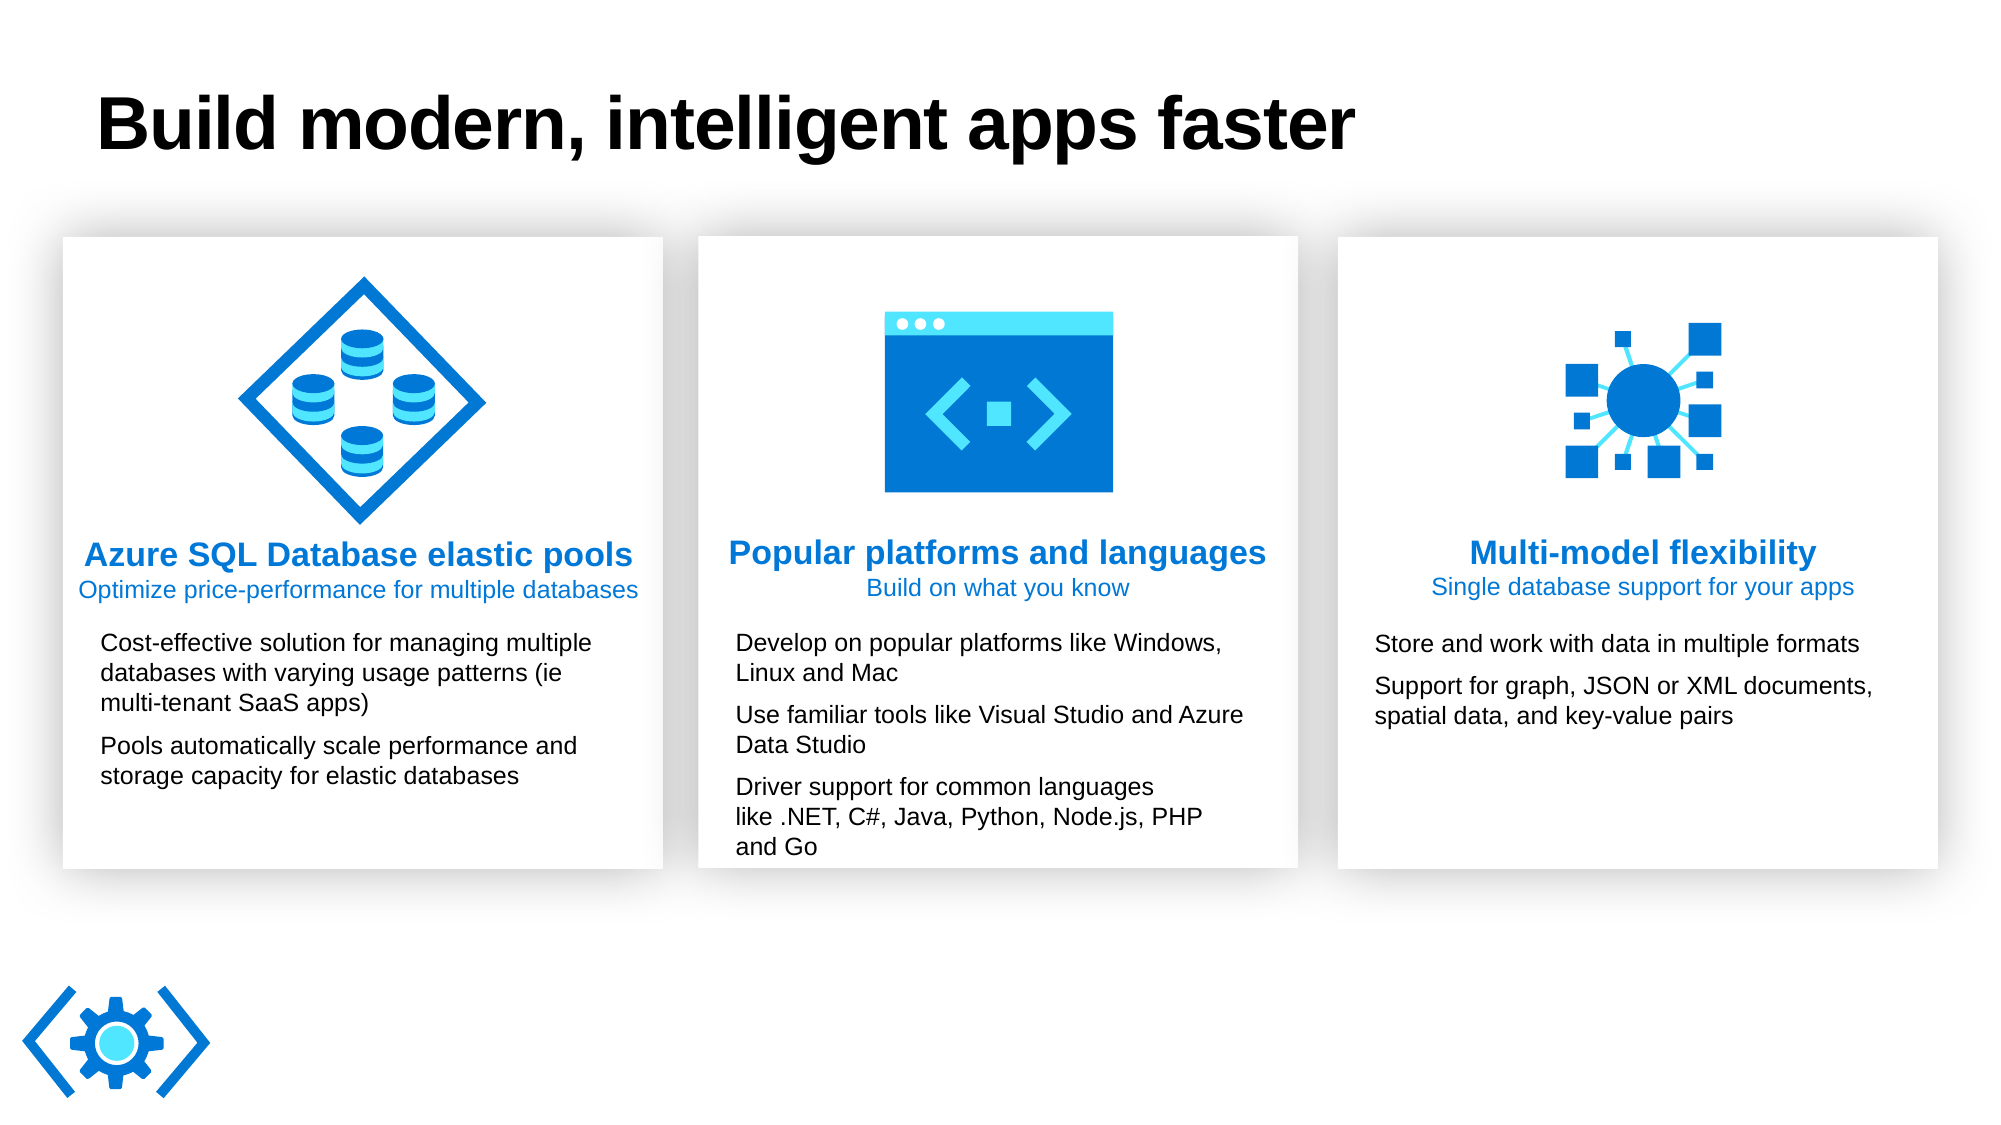

# Build modern, intelligent apps faster

Multi-model flexibility
Single database support for your apps
Popular platforms and languages
Build on what you know
Azure SQL Database elastic pools
Optimize price-performance for multiple databases
Develop on popular platforms like Windows, Linux and Mac
Use familiar tools like Visual Studio and Azure Data Studio
Driver support for common languages like .NET, C#, Java, Python, Node.js, PHP and Go
Cost-effective solution for managing multiple databases with varying usage patterns (ie multi-tenant SaaS apps)
Pools automatically scale performance and storage capacity for elastic databases
Store and work with data in multiple formats
Support for graph, JSON or XML documents, spatial data, and key-value pairs